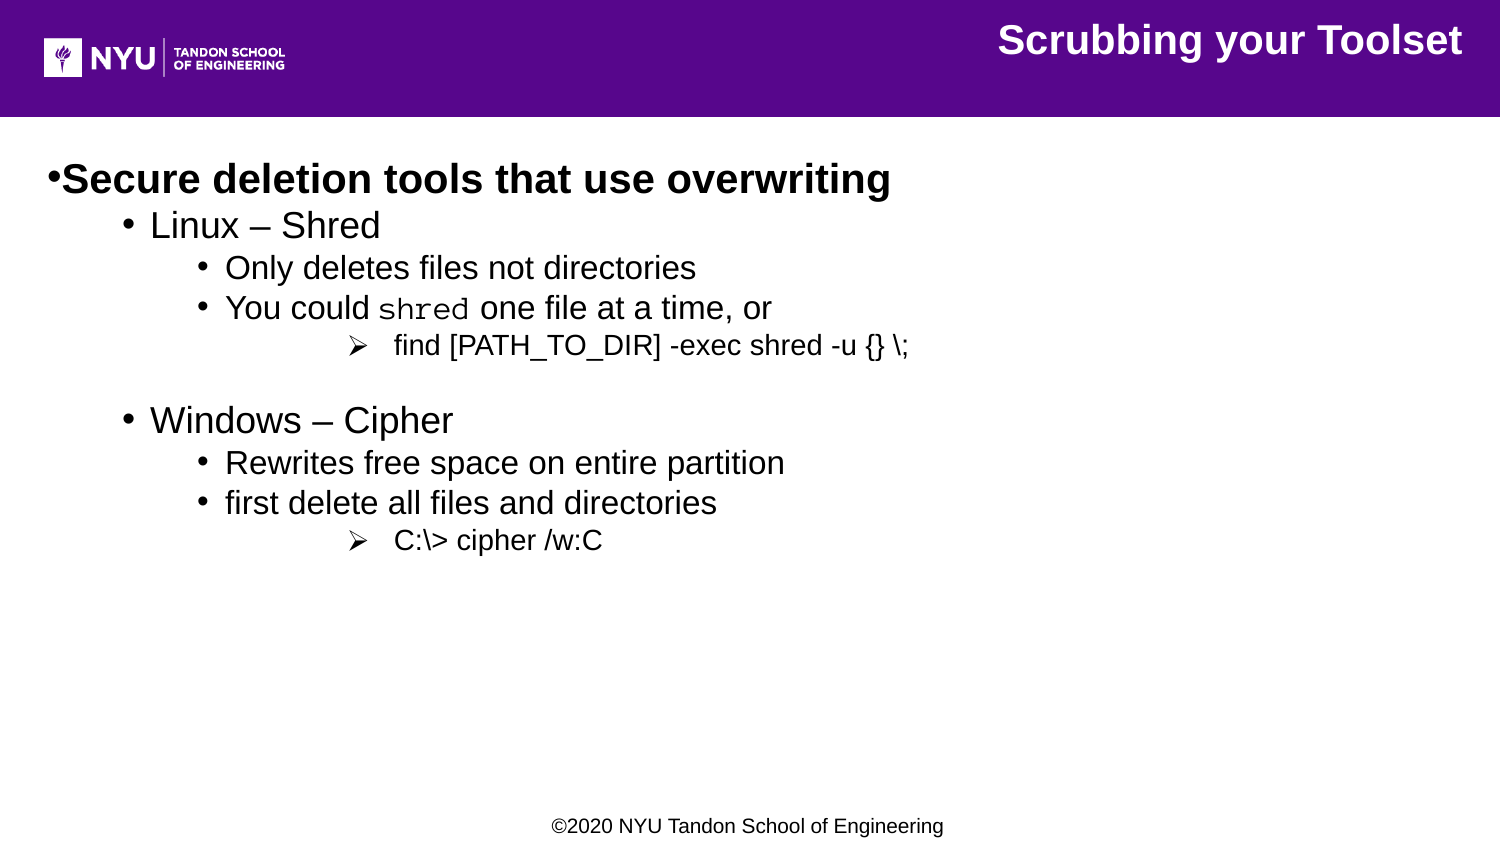

Scrubbing your Toolset
Secure deletion tools that use overwriting
Linux – Shred
Only deletes files not directories
You could shred one file at a time, or
find [PATH_TO_DIR] -exec shred -u {} \;

Windows – Cipher
Rewrites free space on entire partition
first delete all files and directories
C:\> cipher /w:C